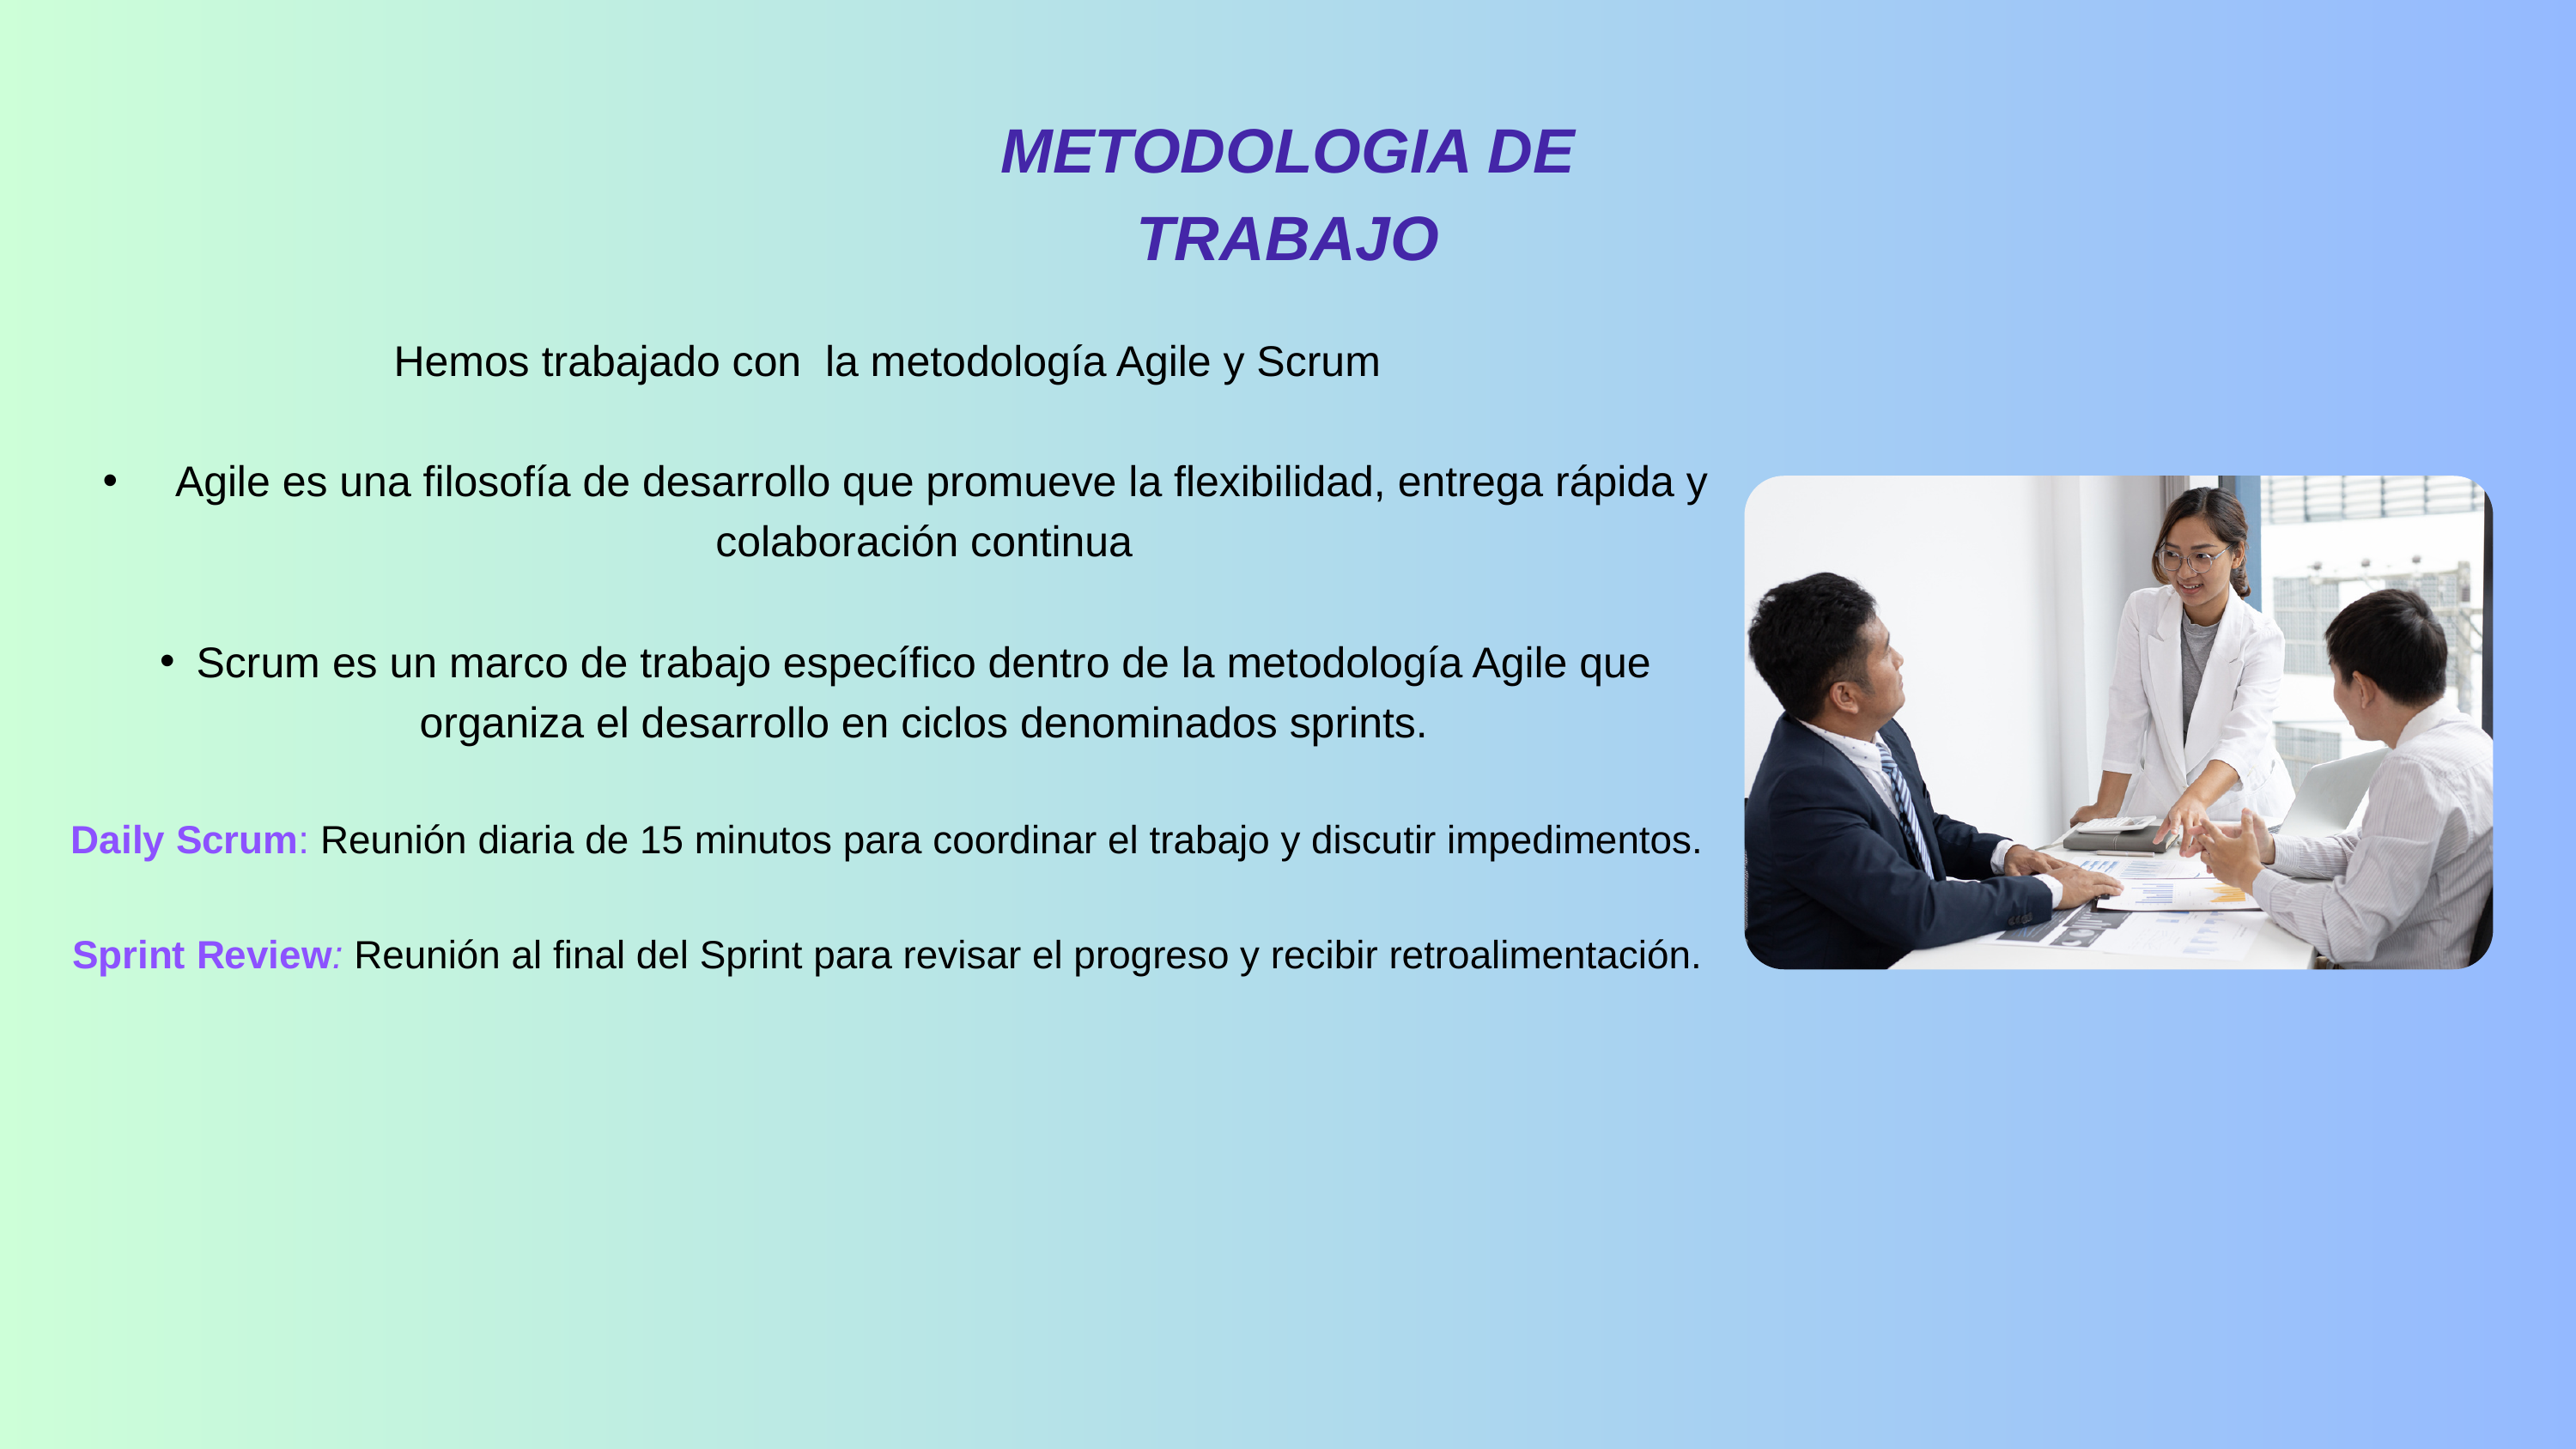

METODOLOGIA DE TRABAJO
Hemos trabajado con  la metodología Agile y Scrum

   Agile es una filosofía de desarrollo que promueve la flexibilidad, entrega rápida y colaboración continua

Scrum es un marco de trabajo específico dentro de la metodología Agile que organiza el desarrollo en ciclos denominados sprints.

Daily Scrum: Reunión diaria de 15 minutos para coordinar el trabajo y discutir impedimentos.

Sprint Review: Reunión al final del Sprint para revisar el progreso y recibir retroalimentación.